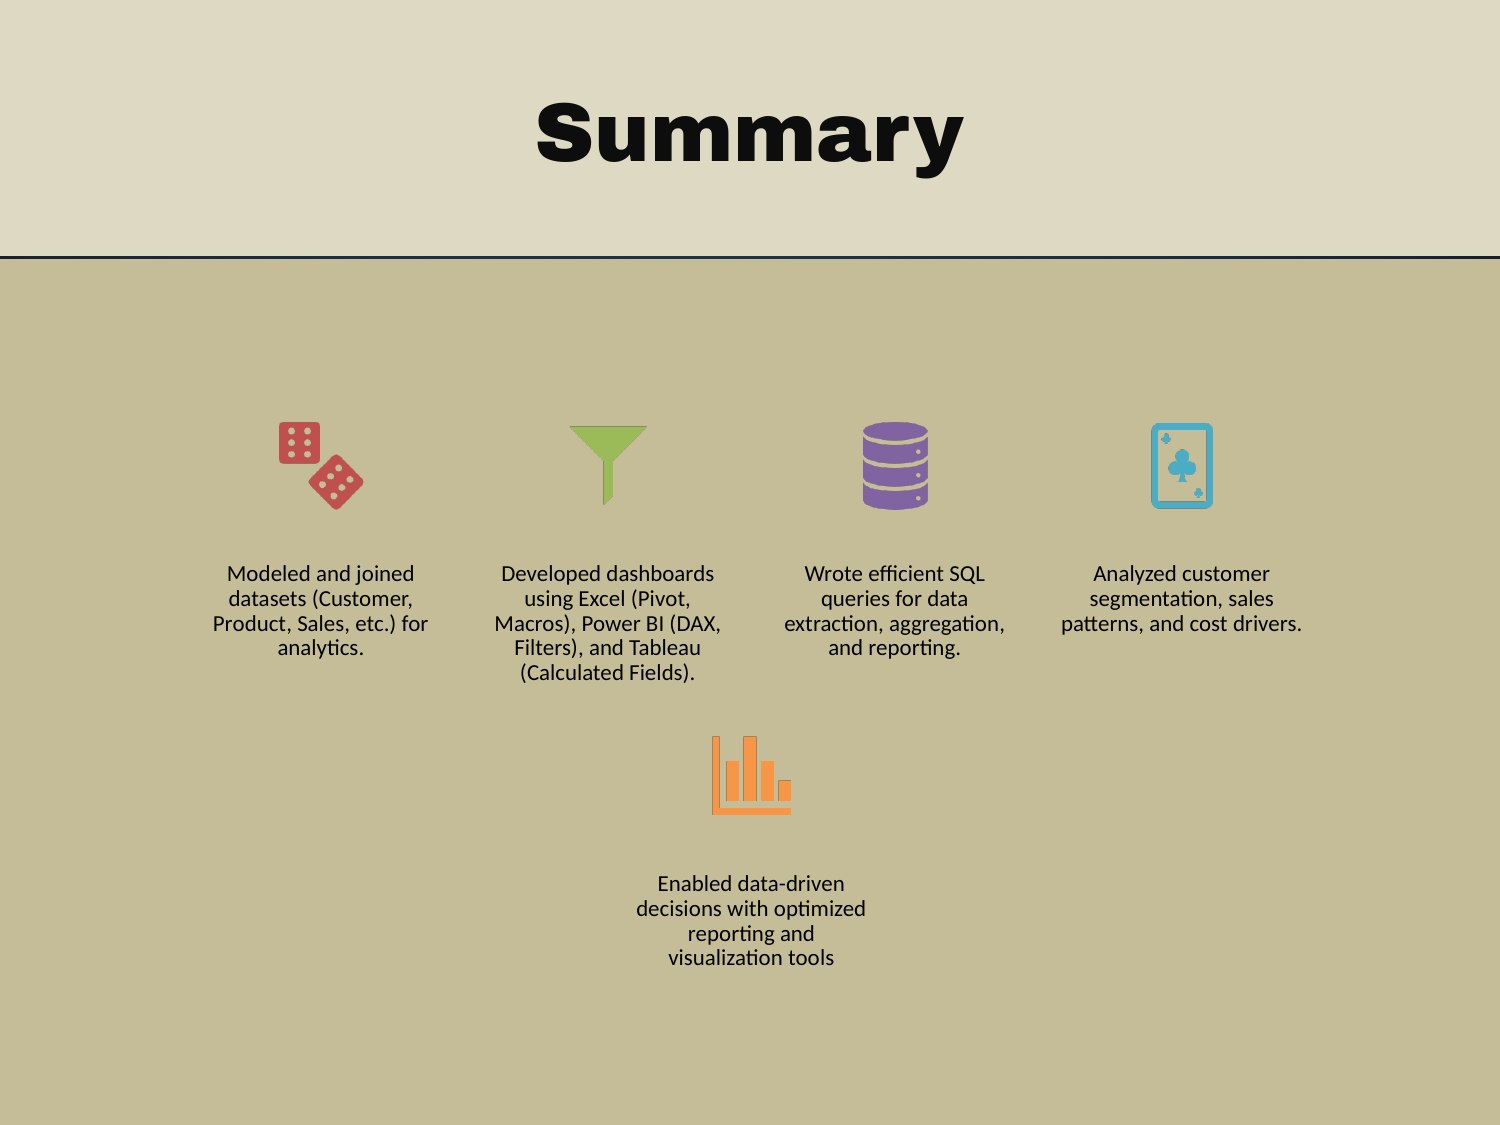

# Summary

Modeled and joined datasets (Customer, Product, Sales, etc.) for analytics.
Developed dashboards using Excel (Pivot, Macros), Power BI (DAX, Filters), and Tableau (Calculated Fields).
Wrote efficient SQL queries for data extraction, aggregation, and reporting.
Analyzed customer segmentation, sales patterns, and cost drivers.
Enabled data-driven decisions with optimized reporting and visualization tools